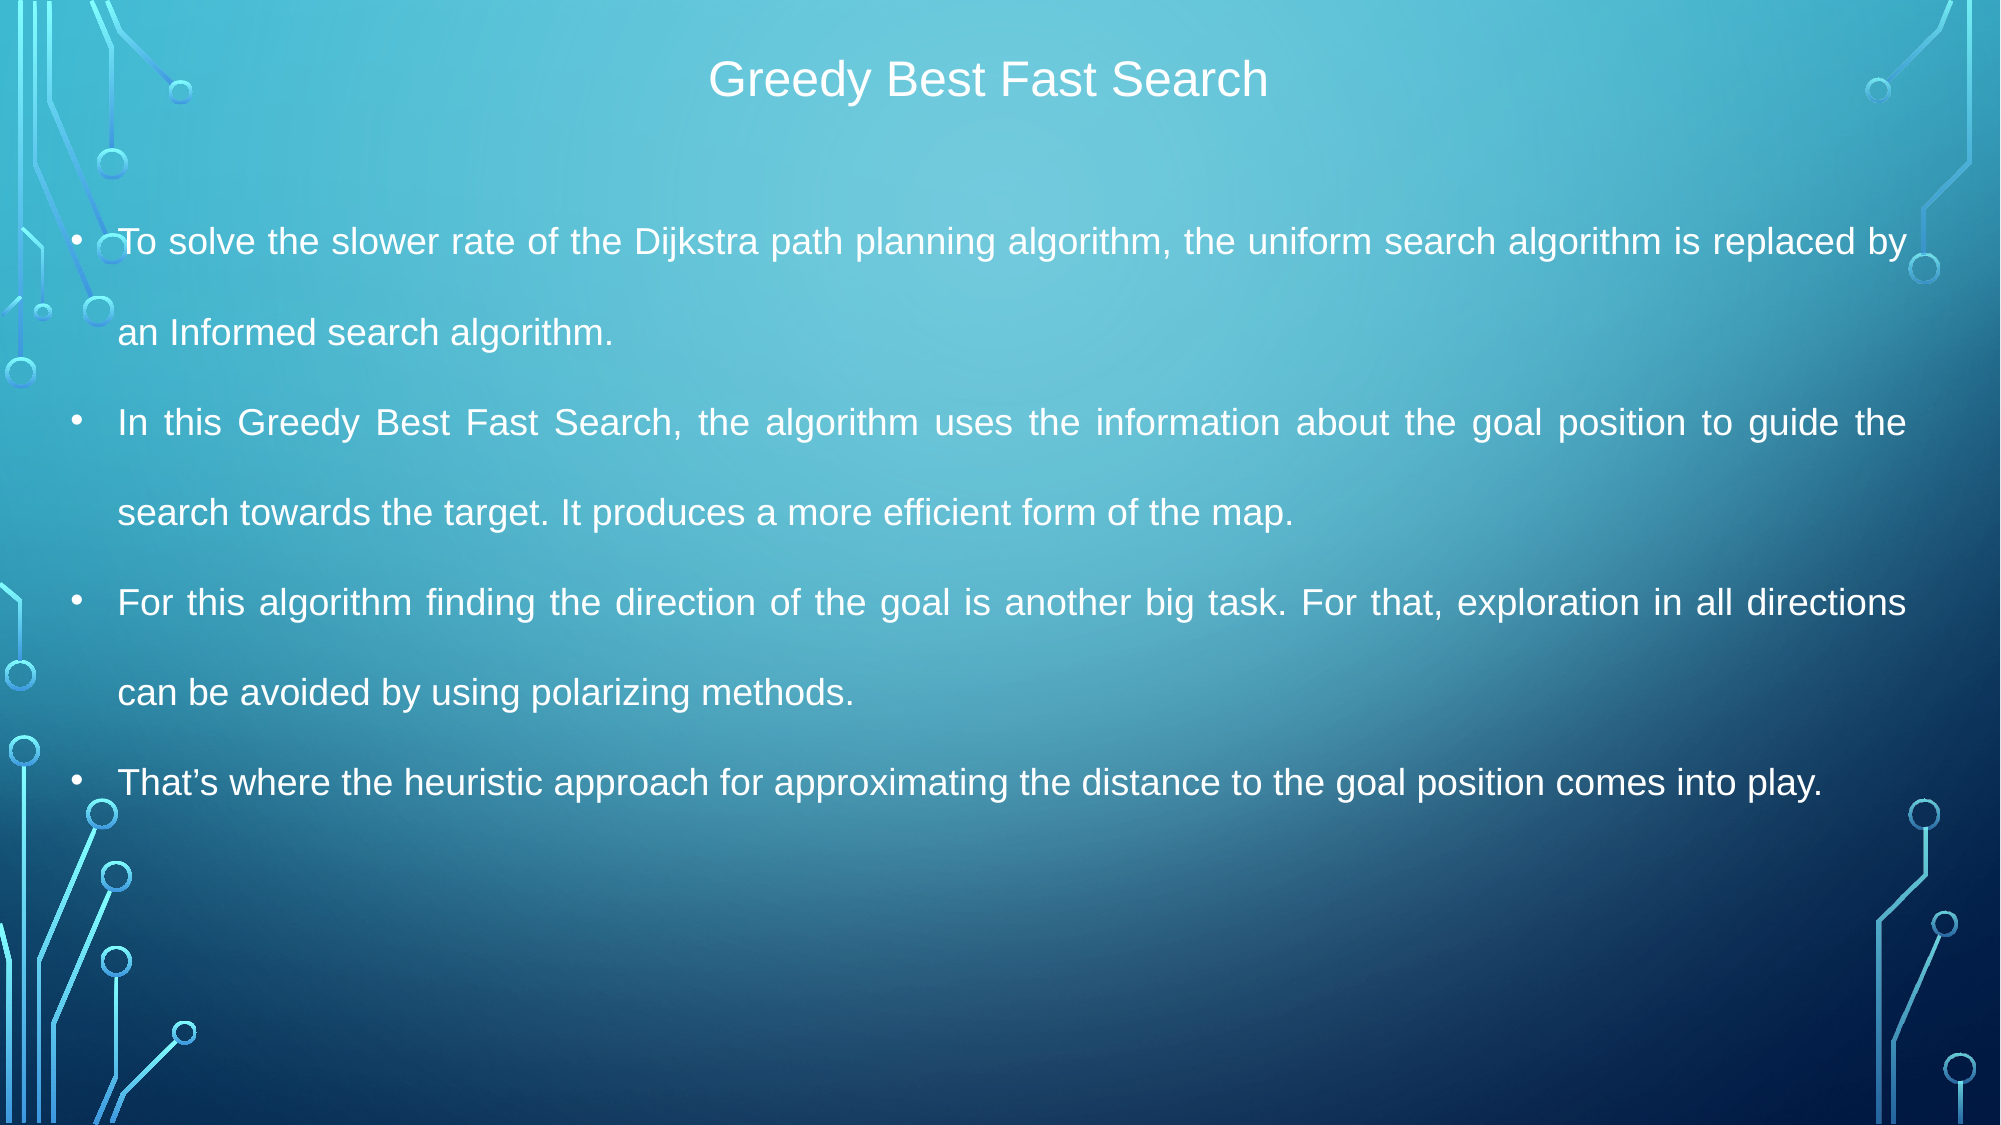

Greedy Best Fast Search
To solve the slower rate of the Dijkstra path planning algorithm, the uniform search algorithm is replaced by an Informed search algorithm.
In this Greedy Best Fast Search, the algorithm uses the information about the goal position to guide the search towards the target. It produces a more efficient form of the map.
For this algorithm finding the direction of the goal is another big task. For that, exploration in all directions can be avoided by using polarizing methods.
That’s where the heuristic approach for approximating the distance to the goal position comes into play.